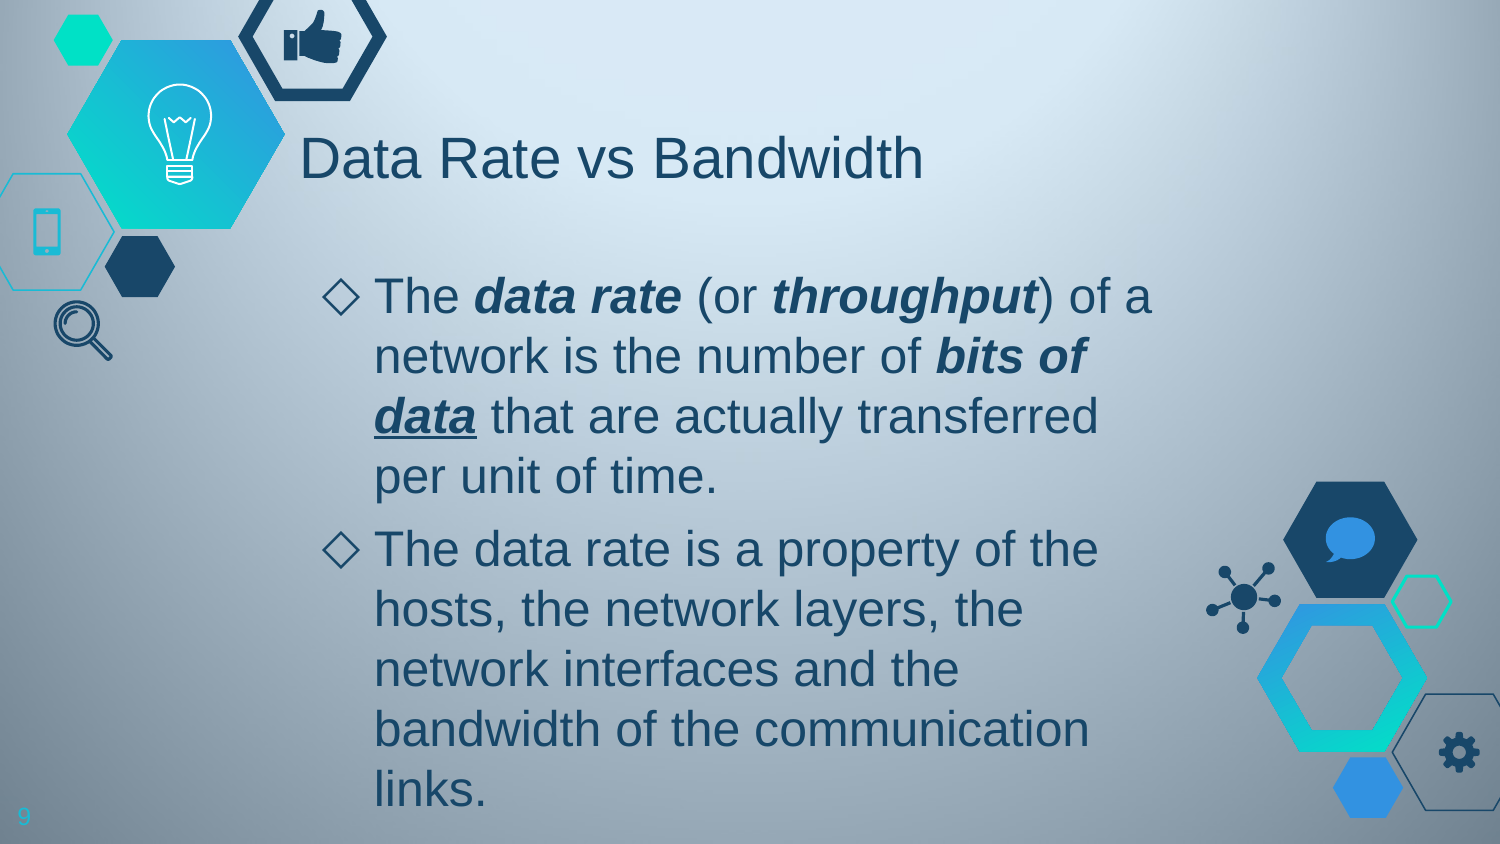

# Data Rate vs Bandwidth
The data rate (or throughput) of a network is the number of bits of data that are actually transferred per unit of time.
The data rate is a property of the hosts, the network layers, the network interfaces and the bandwidth of the communication links.
9